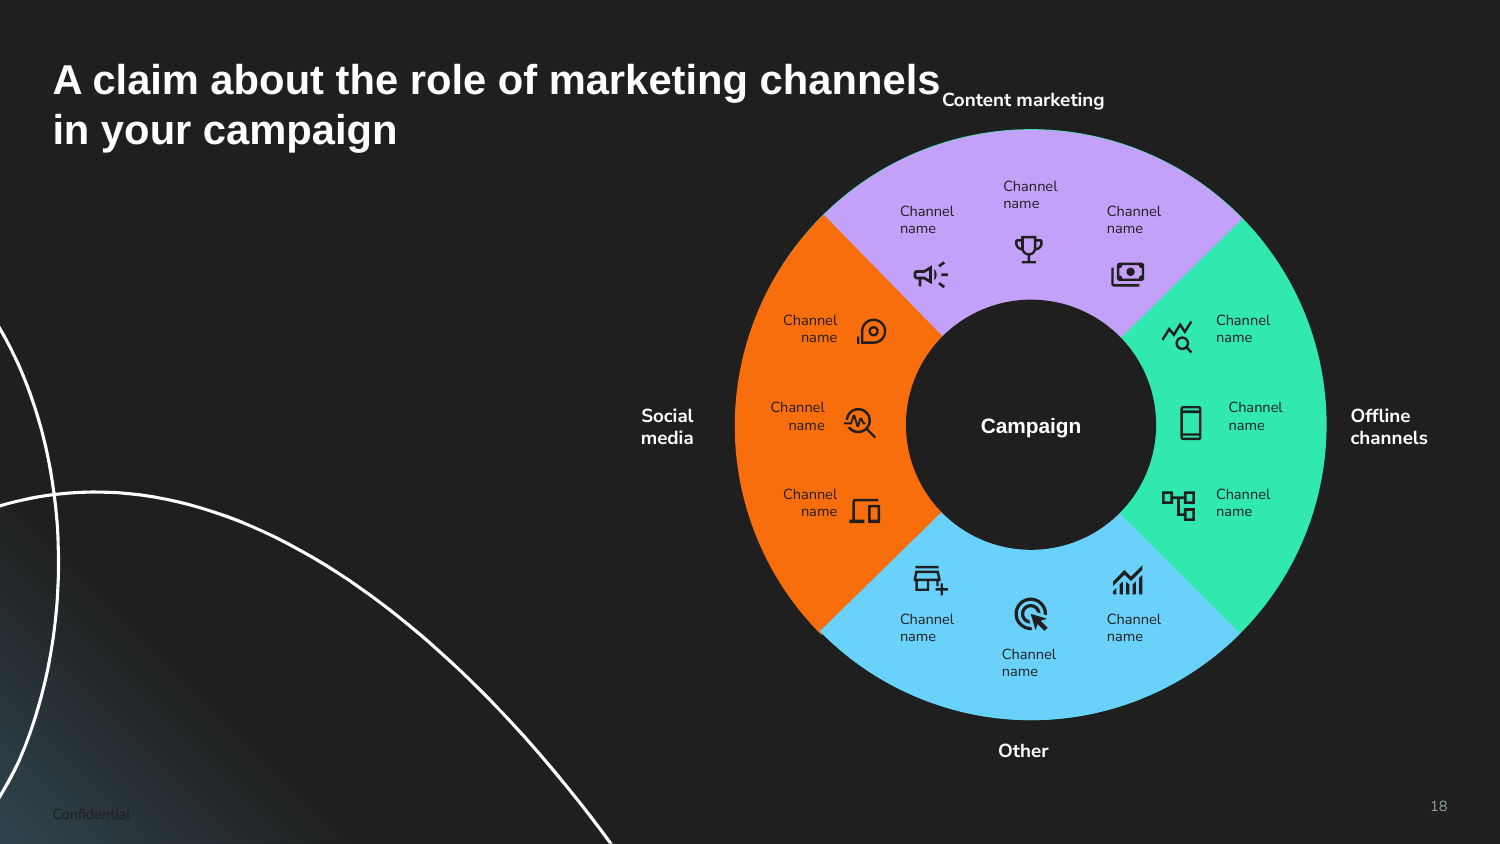

Content marketing

Channel
name

Channel
name

Channel
name

Campaign
Channel
name

Channel
name

Channel
name
Channel
name
Social
media
Offline
channels

Channel
name

Channel
name

Channel
name
Channel
name
Channel
name
Other
# A claim about the role of marketing channels in your campaign
Confidential